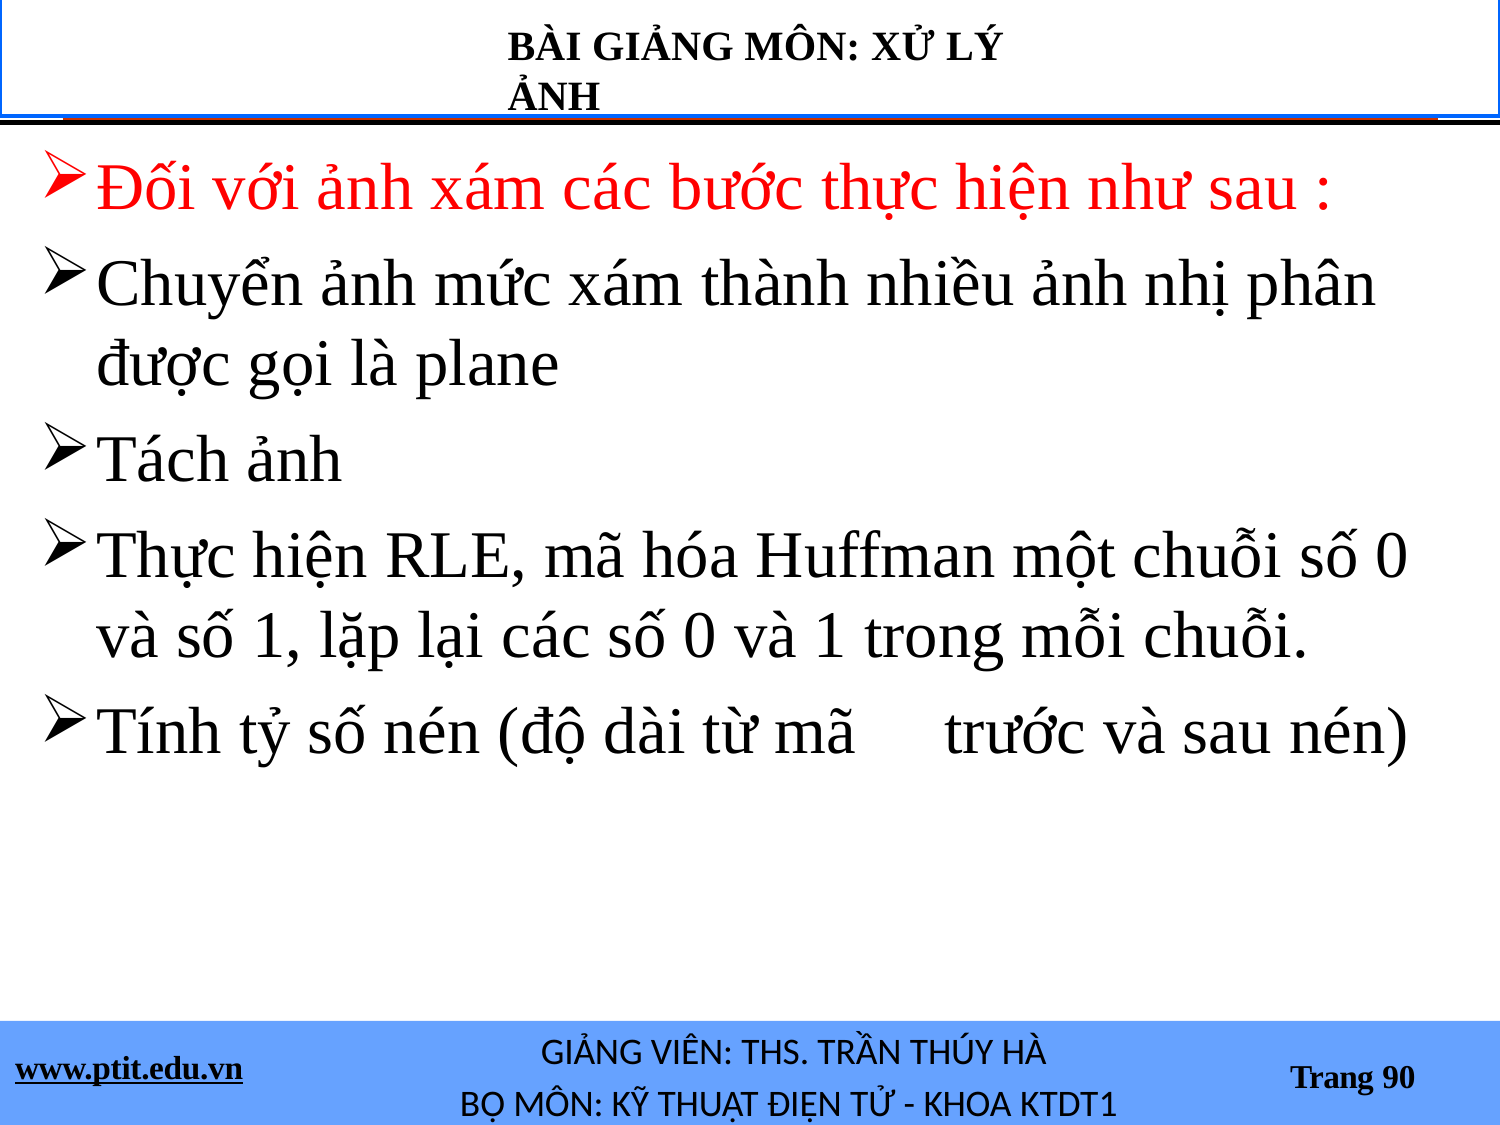

BÀI GIẢNG MÔN: XỬ LÝ ẢNH
Đối với ảnh xám các bước thực hiện như sau :
Chuyển ảnh mức xám thành nhiều ảnh nhị phân  được gọi là plane
Tách ảnh
Thực hiện RLE, mã hóa Huffman một chuỗi số 0  và số 1, lặp lại các số 0 và 1 trong mỗi chuỗi.
Tính tỷ số nén (độ dài từ mã	trước và sau nén)

GIẢNG VIÊN: THS. TRẦN THÚY HÀ
BỘ MÔN: KỸ THUẬT ĐIỆN TỬ - KHOA KTDT1
www.ptit.edu.vn
Trang 90